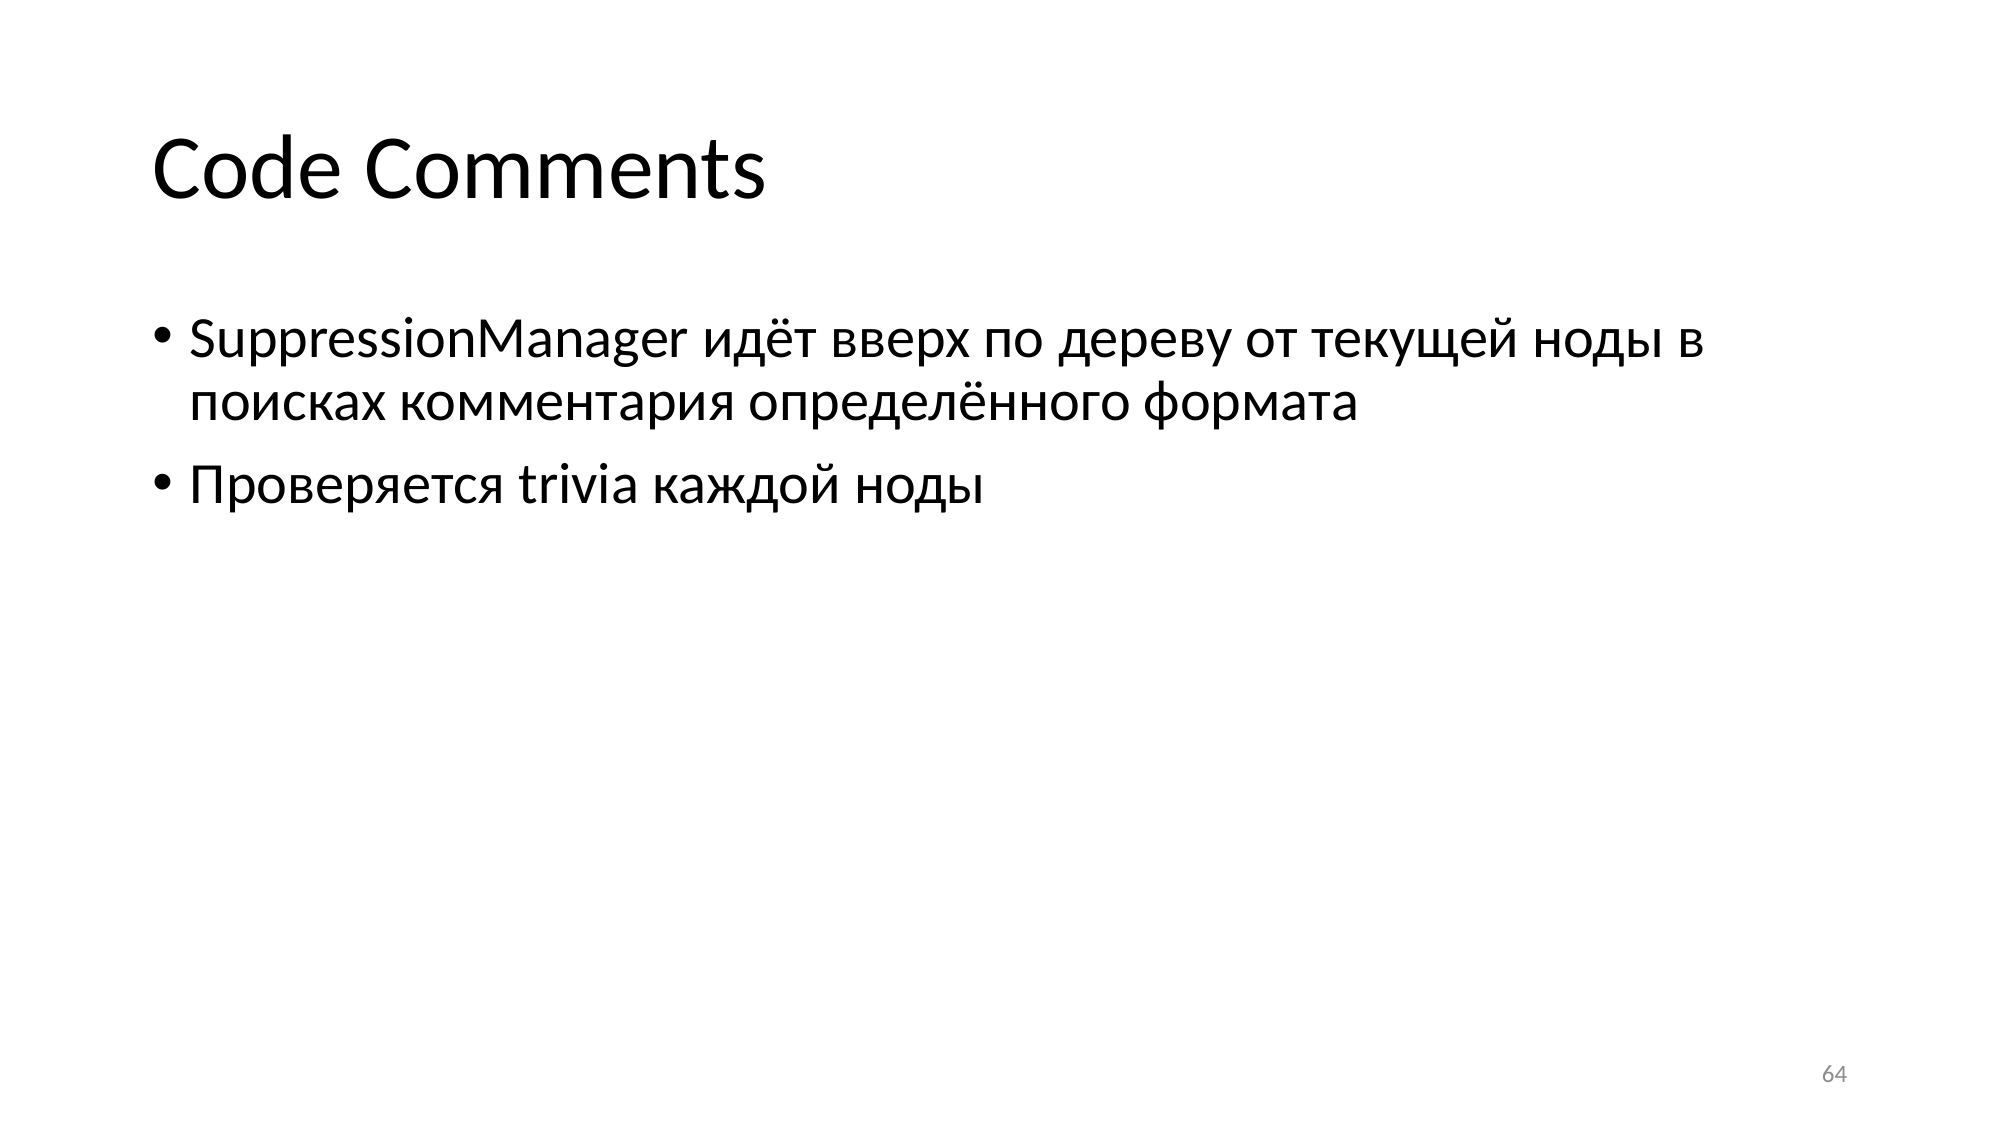

# Code Comments
SuppressionManager идёт вверх по дереву от текущей ноды в поисках комментария определённого формата
Проверяется trivia каждой ноды
64